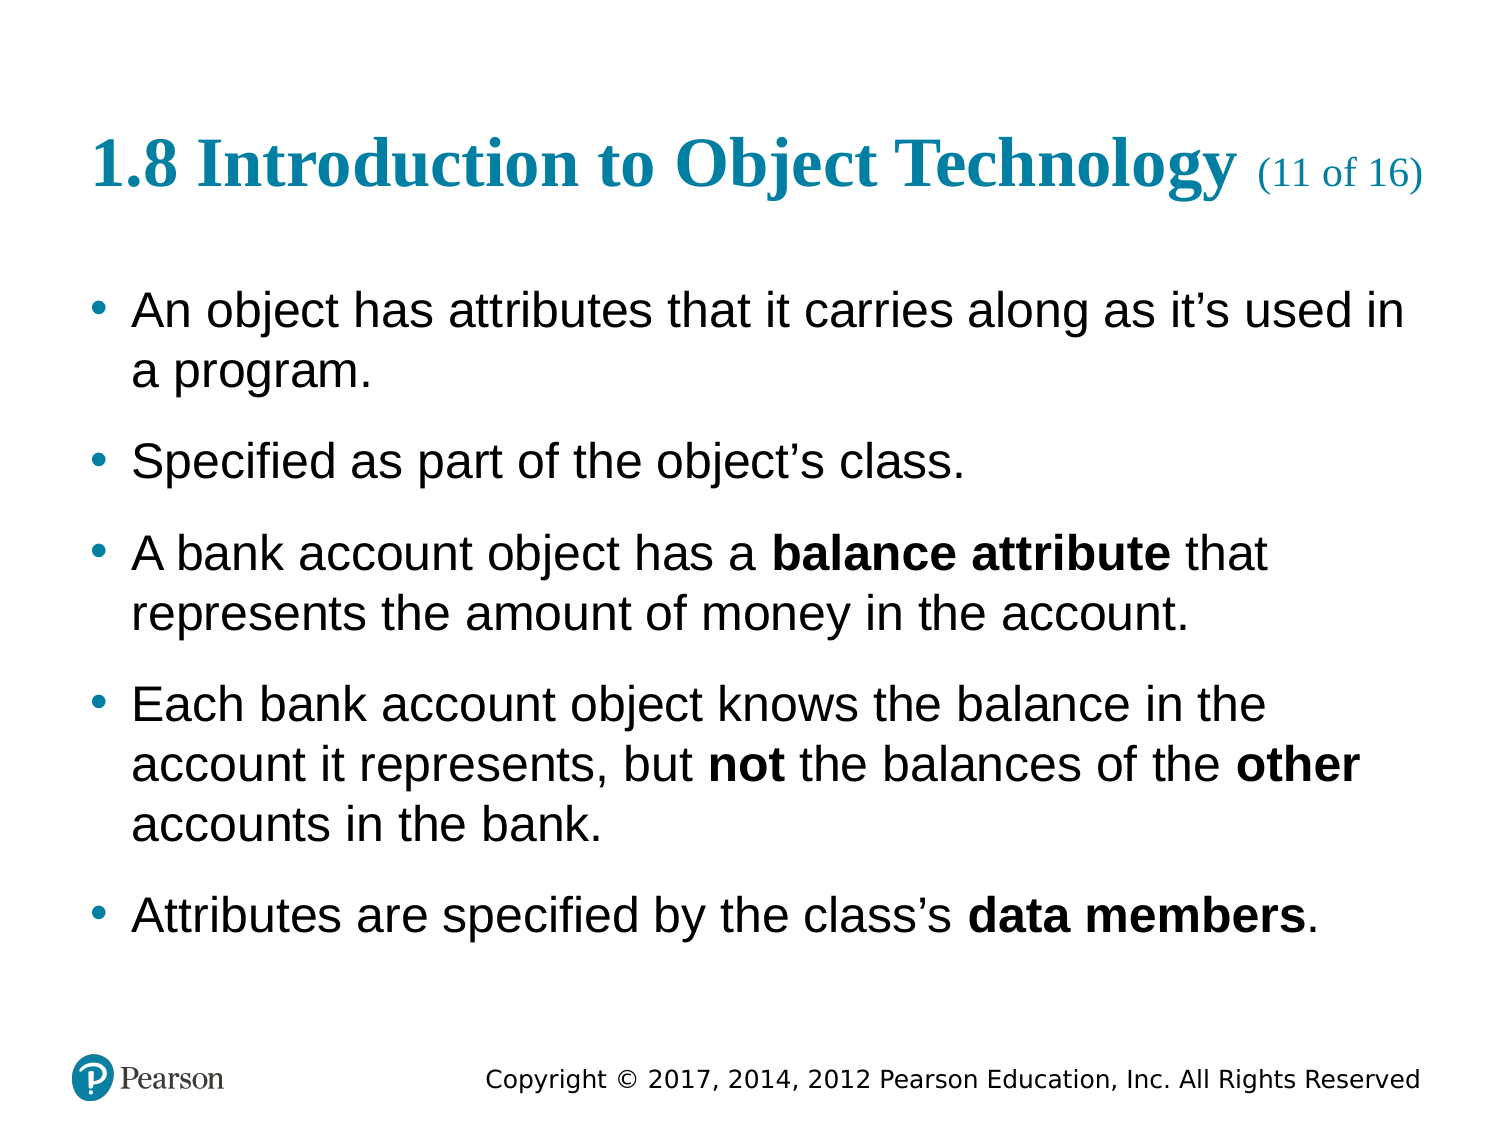

# 1.8 Introduction to Object Technology (11 of 16)
An object has attributes that it carries along as it’s used in a program.
Specified as part of the object’s class.
A bank account object has a balance attribute that represents the amount of money in the account.
Each bank account object knows the balance in the account it represents, but not the balances of the other accounts in the bank.
Attributes are specified by the class’s data members.